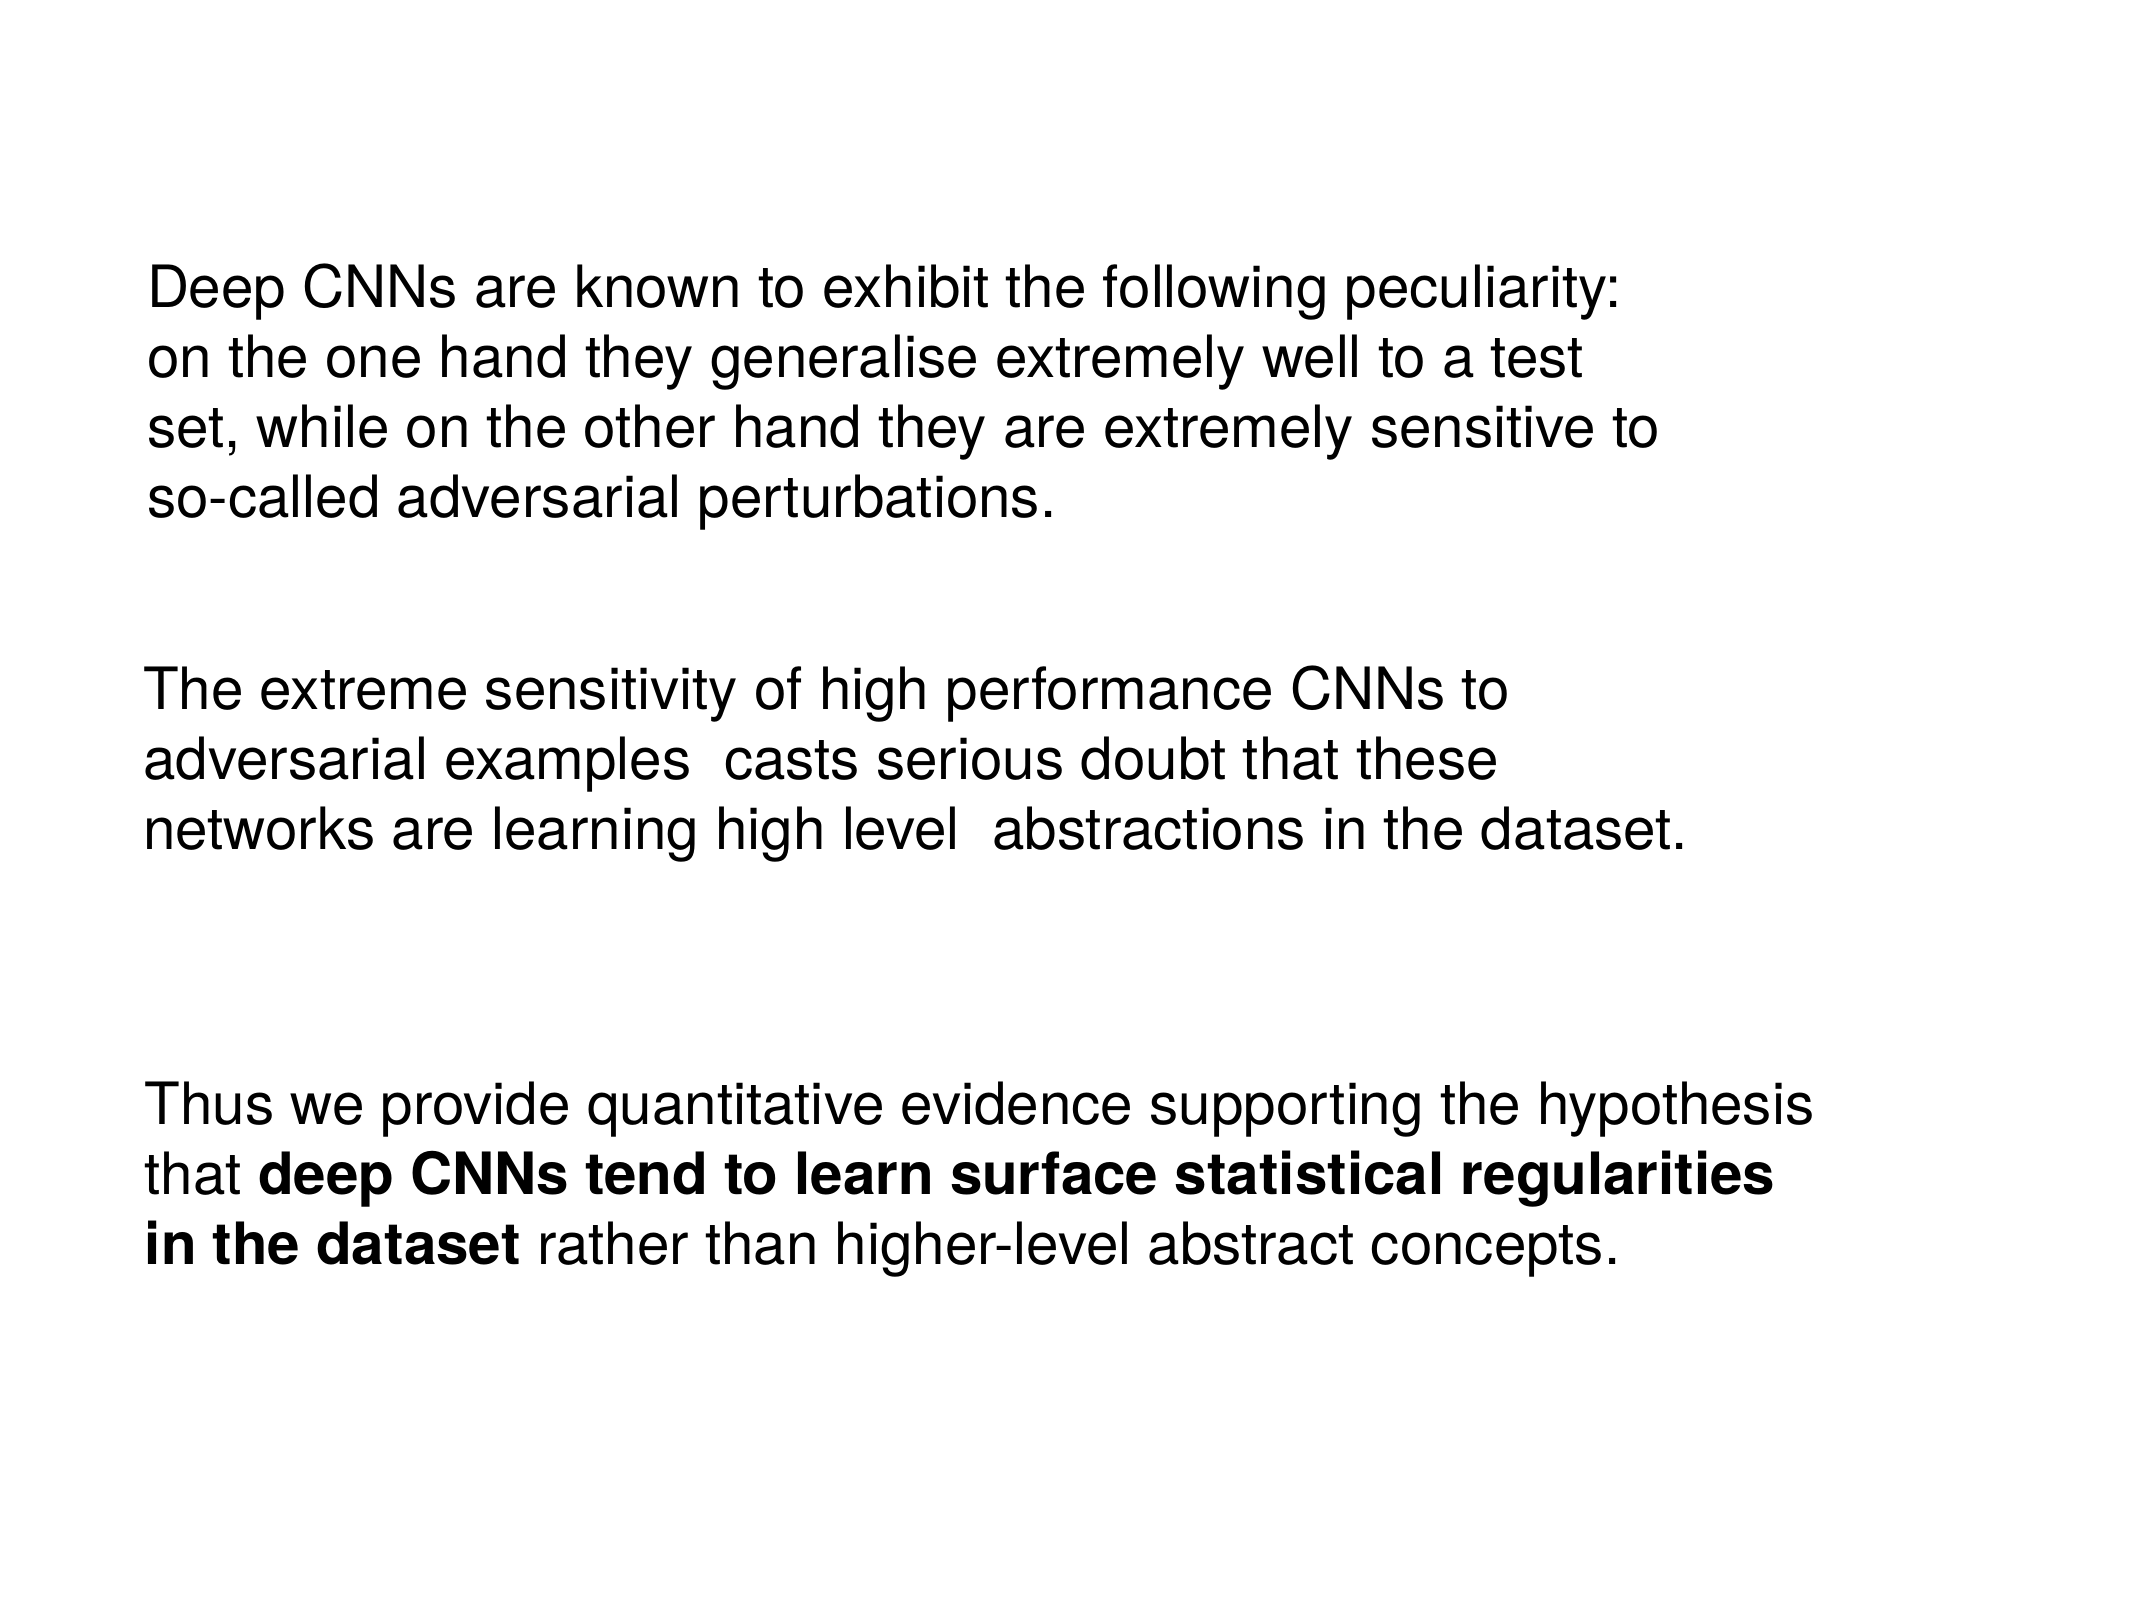

Deep CNNs are known to exhibit the following peculiarity:
on the one hand they generalise extremely well to a test
set, while on the other hand they are extremely sensitive to
so-called adversarial perturbations.
The extreme sensitivity of high performance CNNs to adversarial examples  casts serious doubt that these networks are learning high level  abstractions in the dataset.
Thus we provide quantitative evidence supporting the hypothesis
that deep CNNs tend to learn surface statistical regularities
in the dataset rather than higher-level abstract concepts.